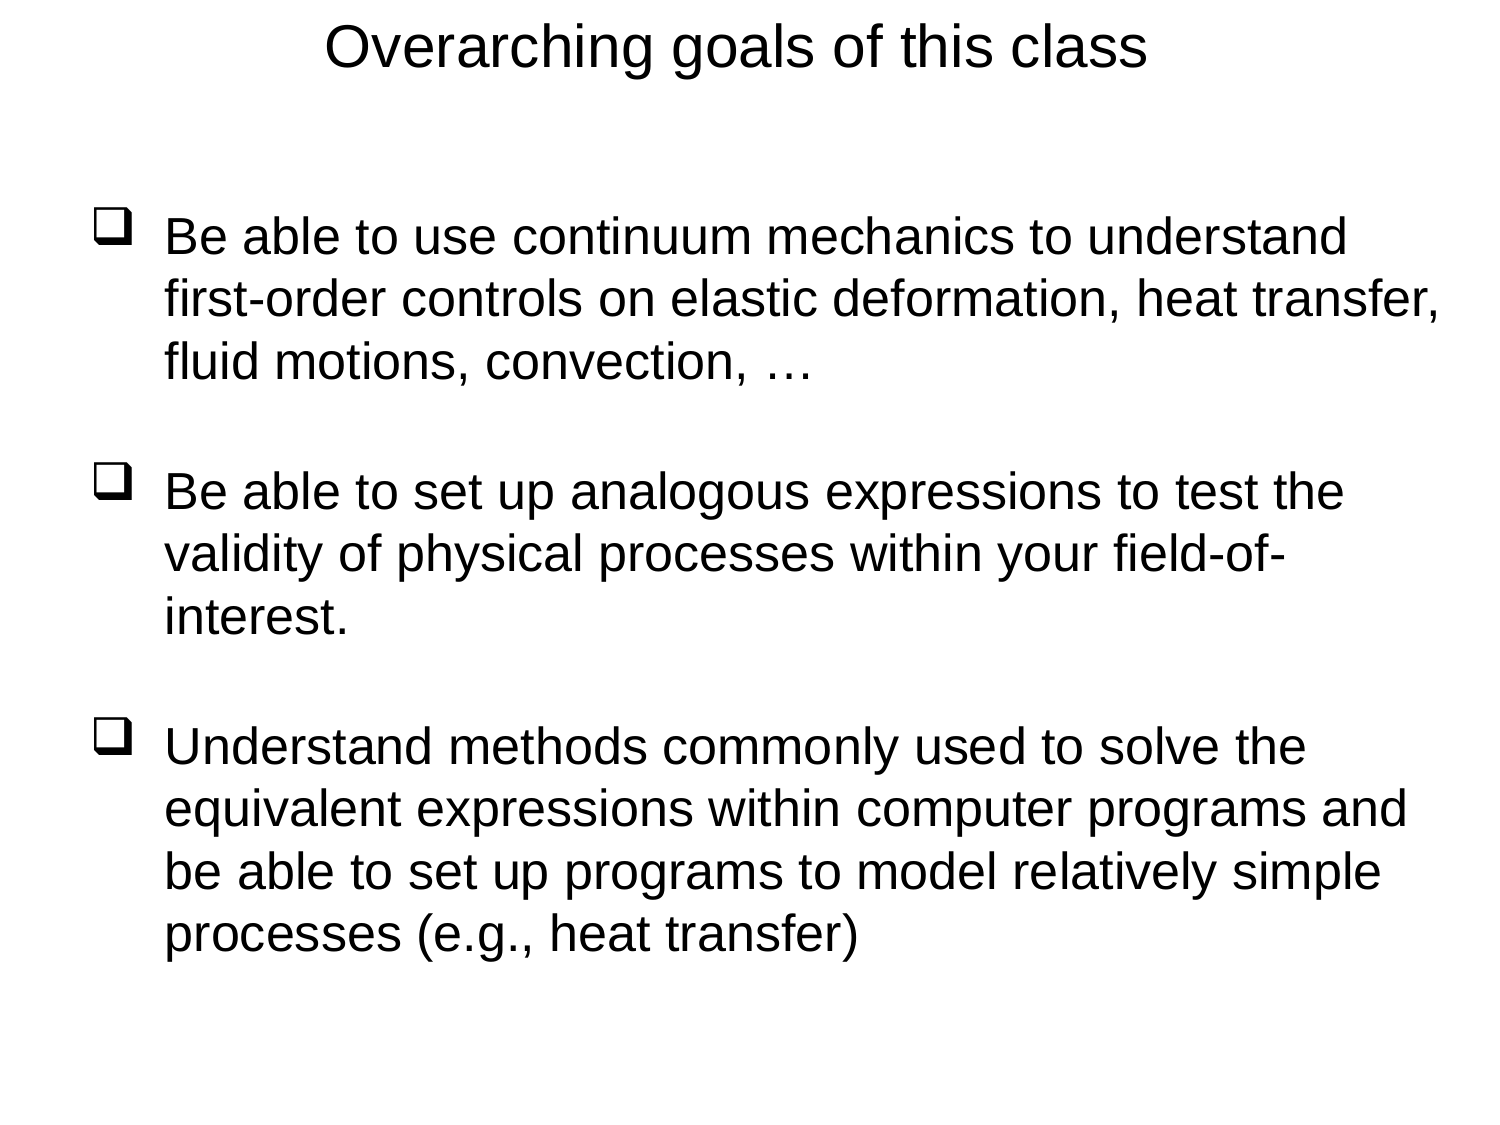

Overarching goals of this class

Be able to use continuum mechanics to understand first-order controls on elastic deformation, heat transfer, fluid motions, convection, …

Be able to set up analogous expressions to test the validity of physical processes within your field-of-interest.

Understand methods commonly used to solve the equivalent expressions within computer programs and be able to set up programs to model relatively simple processes (e.g., heat transfer)